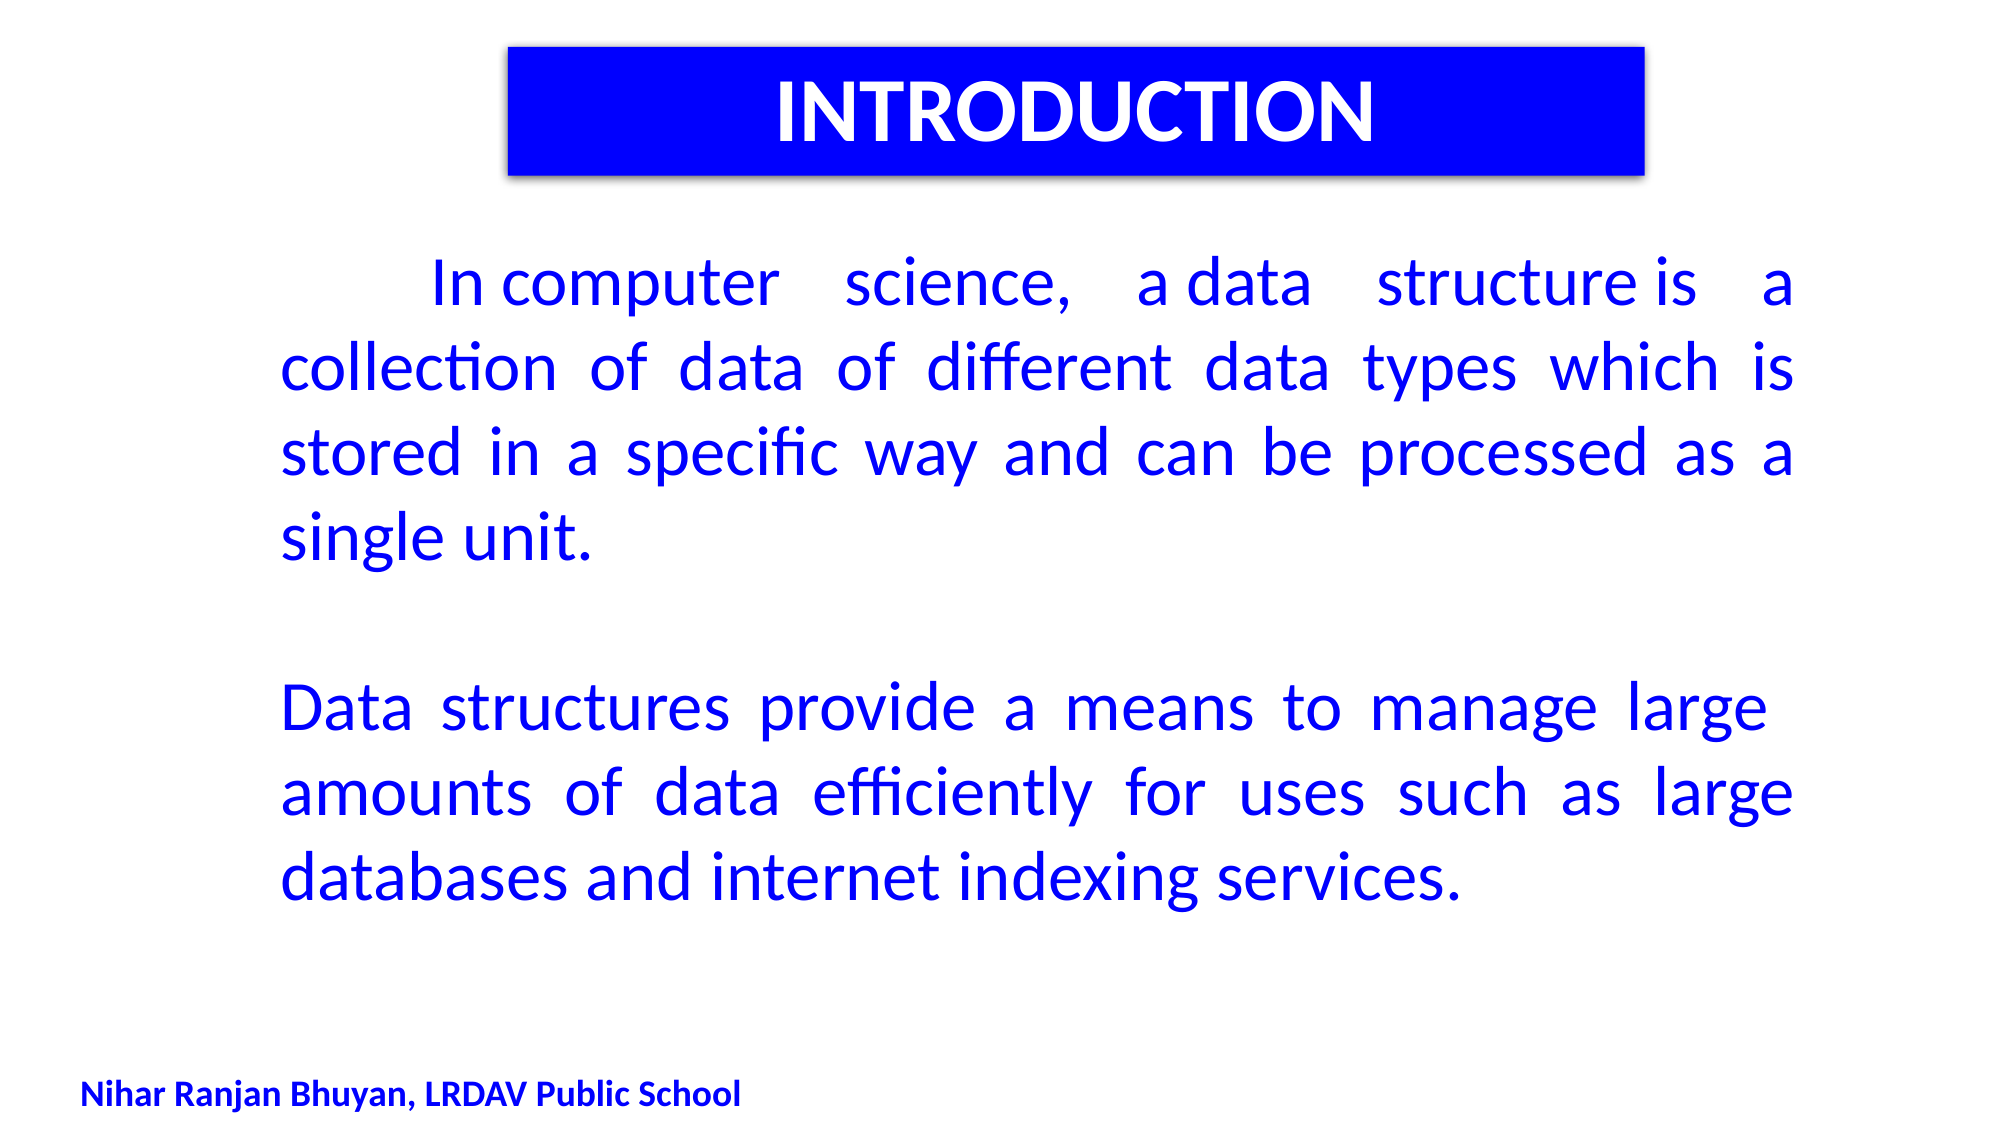

# INTRODUCTION
	In computer science, a data structure is a collection of data of different data types which is stored in a specific way and can be processed as a single unit.

Data structures provide a means to manage large  amounts of data efficiently for uses such as large databases and internet indexing services.
Nihar Ranjan Bhuyan, LRDAV Public School